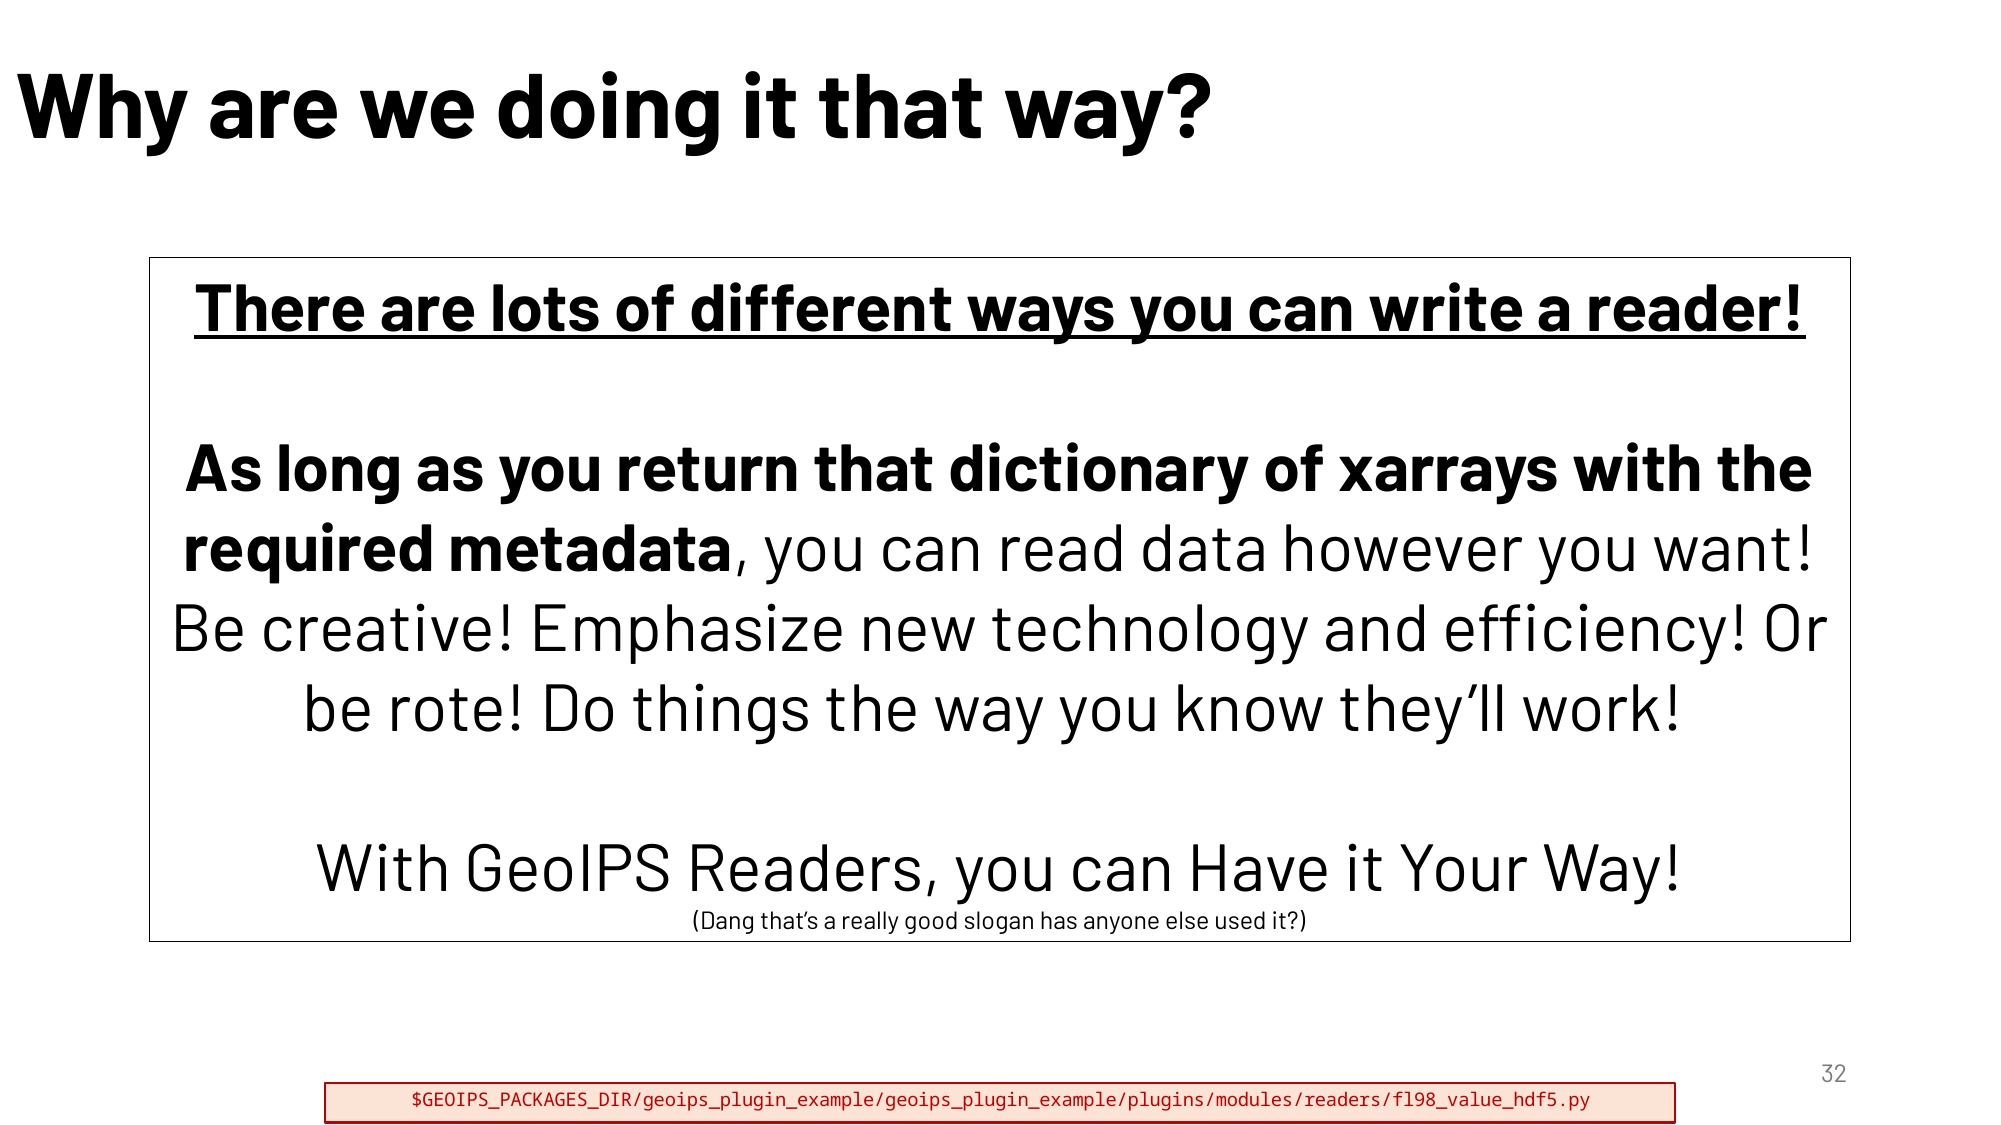

# Why are we doing it that way?
There are lots of different ways you can write a reader!

As long as you return that dictionary of xarrays with the required metadata, you can read data however you want! Be creative! Emphasize new technology and efficiency! Or be rote! Do things the way you know they’ll work!

With GeoIPS Readers, you can Have it Your Way!
(Dang that’s a really good slogan has anyone else used it?)
32
$GEOIPS_PACKAGES_DIR/geoips_plugin_example/geoips_plugin_example/plugins/modules/readers/fl98_value_hdf5.py